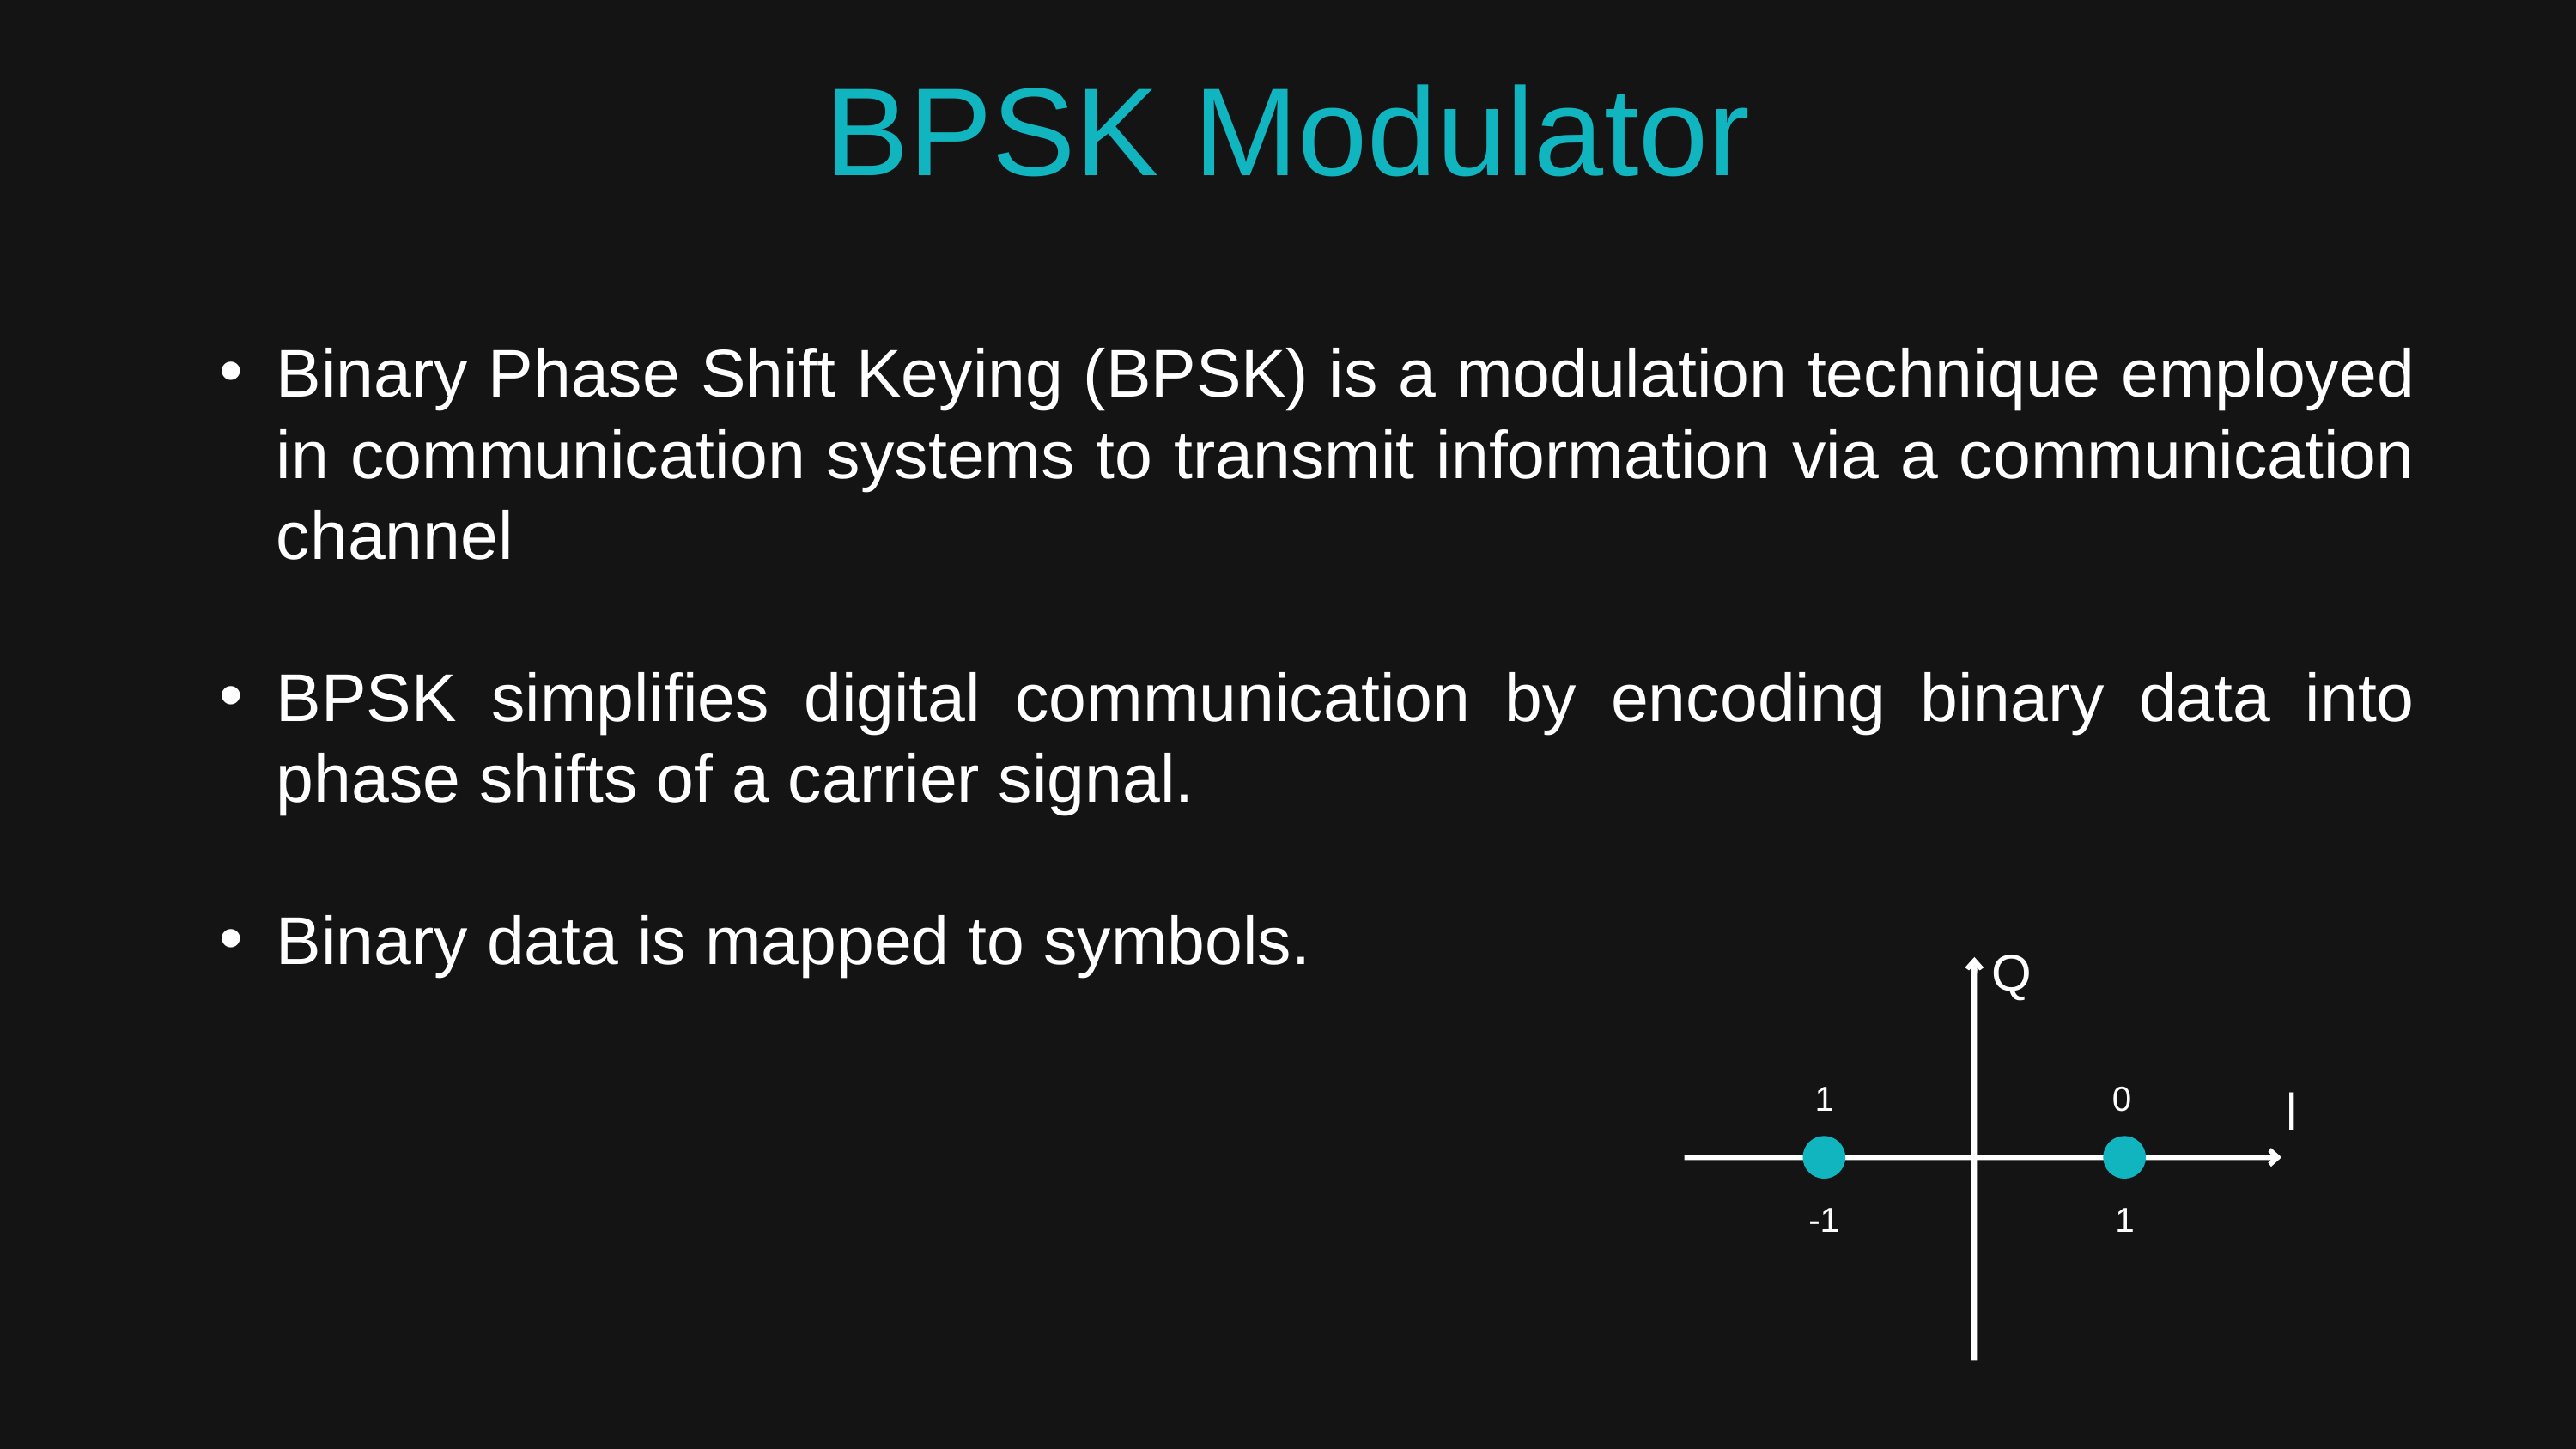

BPSK Modulator
Binary Phase Shift Keying (BPSK) is a modulation technique employed in communication systems to transmit information via a communication channel

BPSK simplifies digital communication by encoding binary data into phase shifts of a carrier signal.

Binary data is mapped to symbols.
Q

l
1
0

-1
1